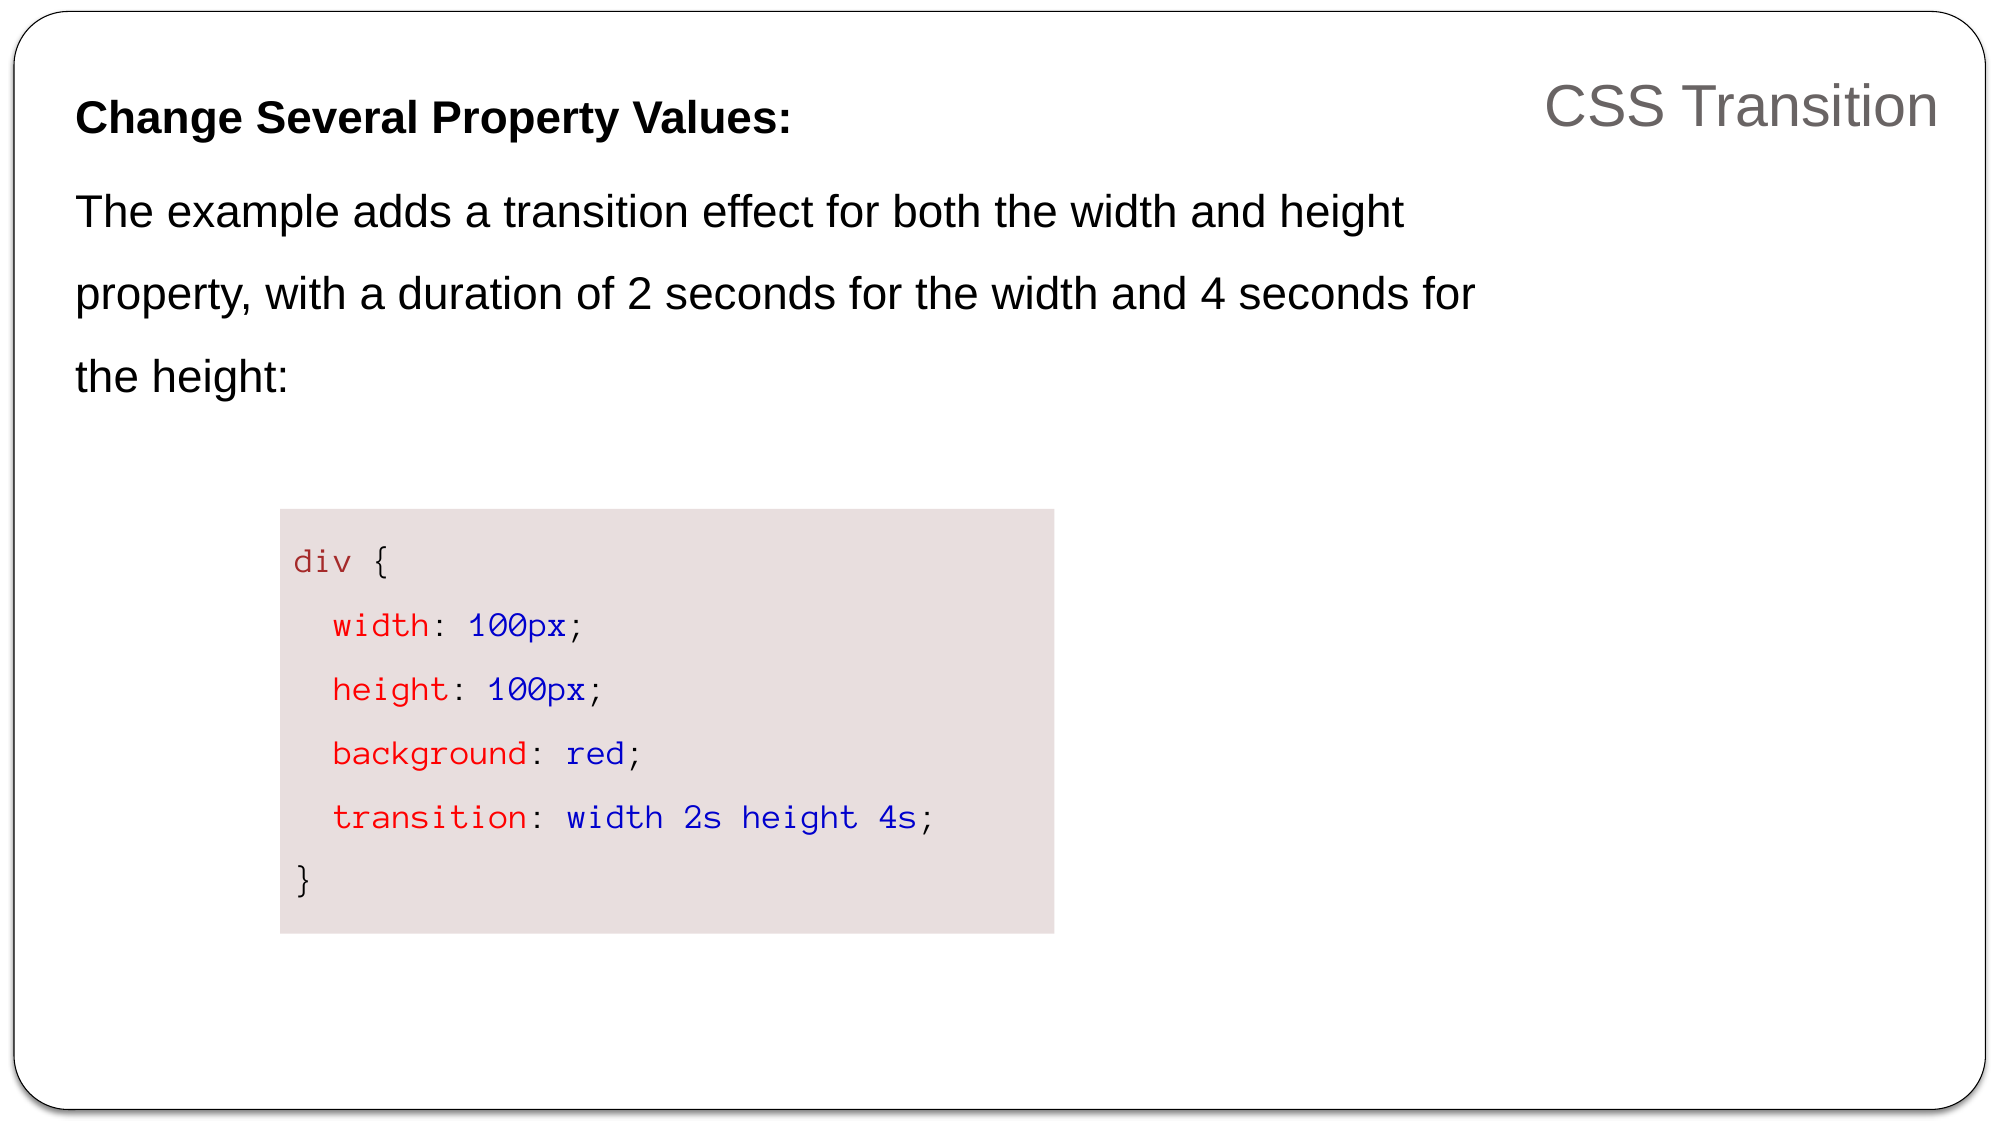

Change Several Property Values:
The example adds a transition effect for both the width and height property, with a duration of 2 seconds for the width and 4 seconds for the height:
# CSS Transition
div {
  width: 100px;
  height: 100px;
  background: red;
  transition: width 2s height 4s;
}